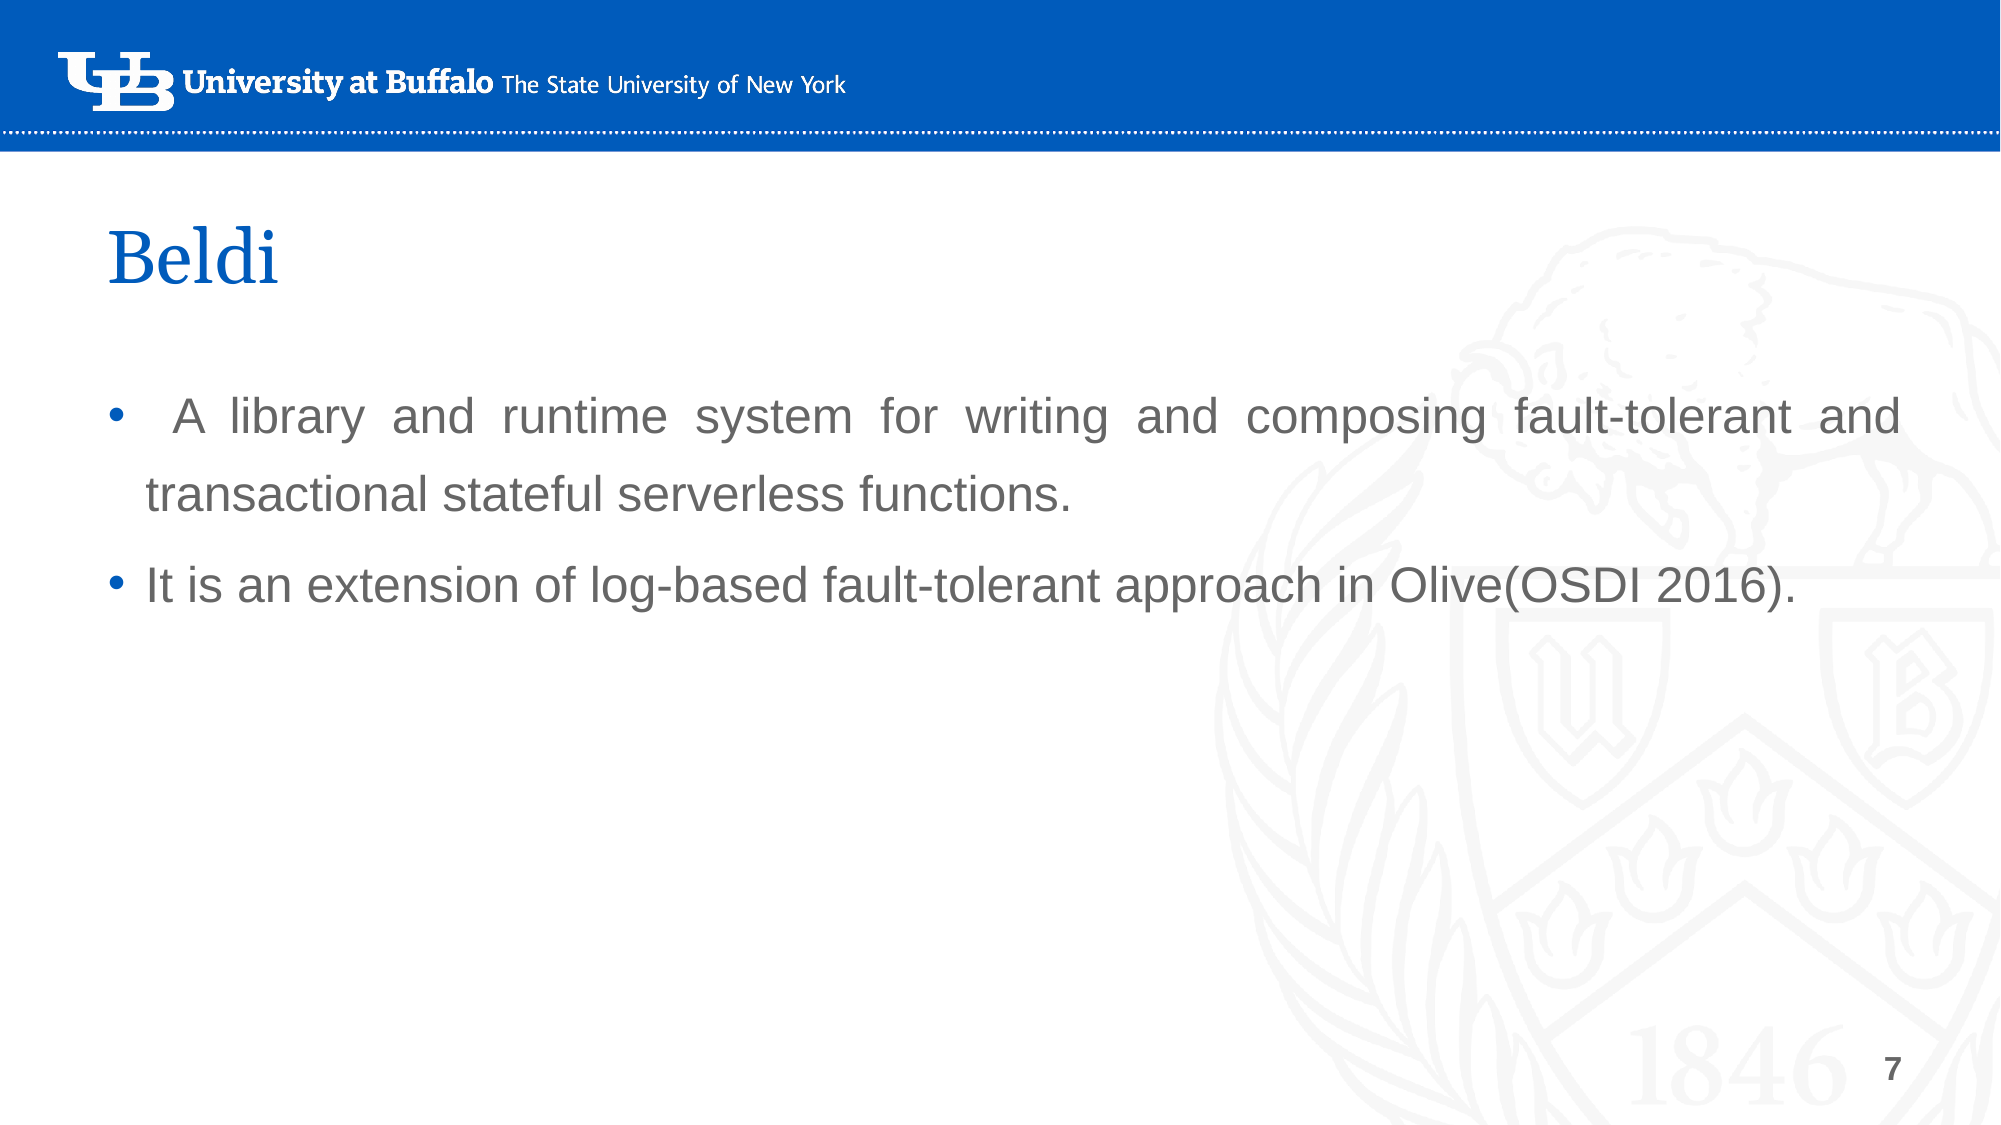

# Beldi
 A library and runtime system for writing and composing fault-tolerant and transactional stateful serverless functions.
It is an extension of log-based fault-tolerant approach in Olive(OSDI 2016).

7